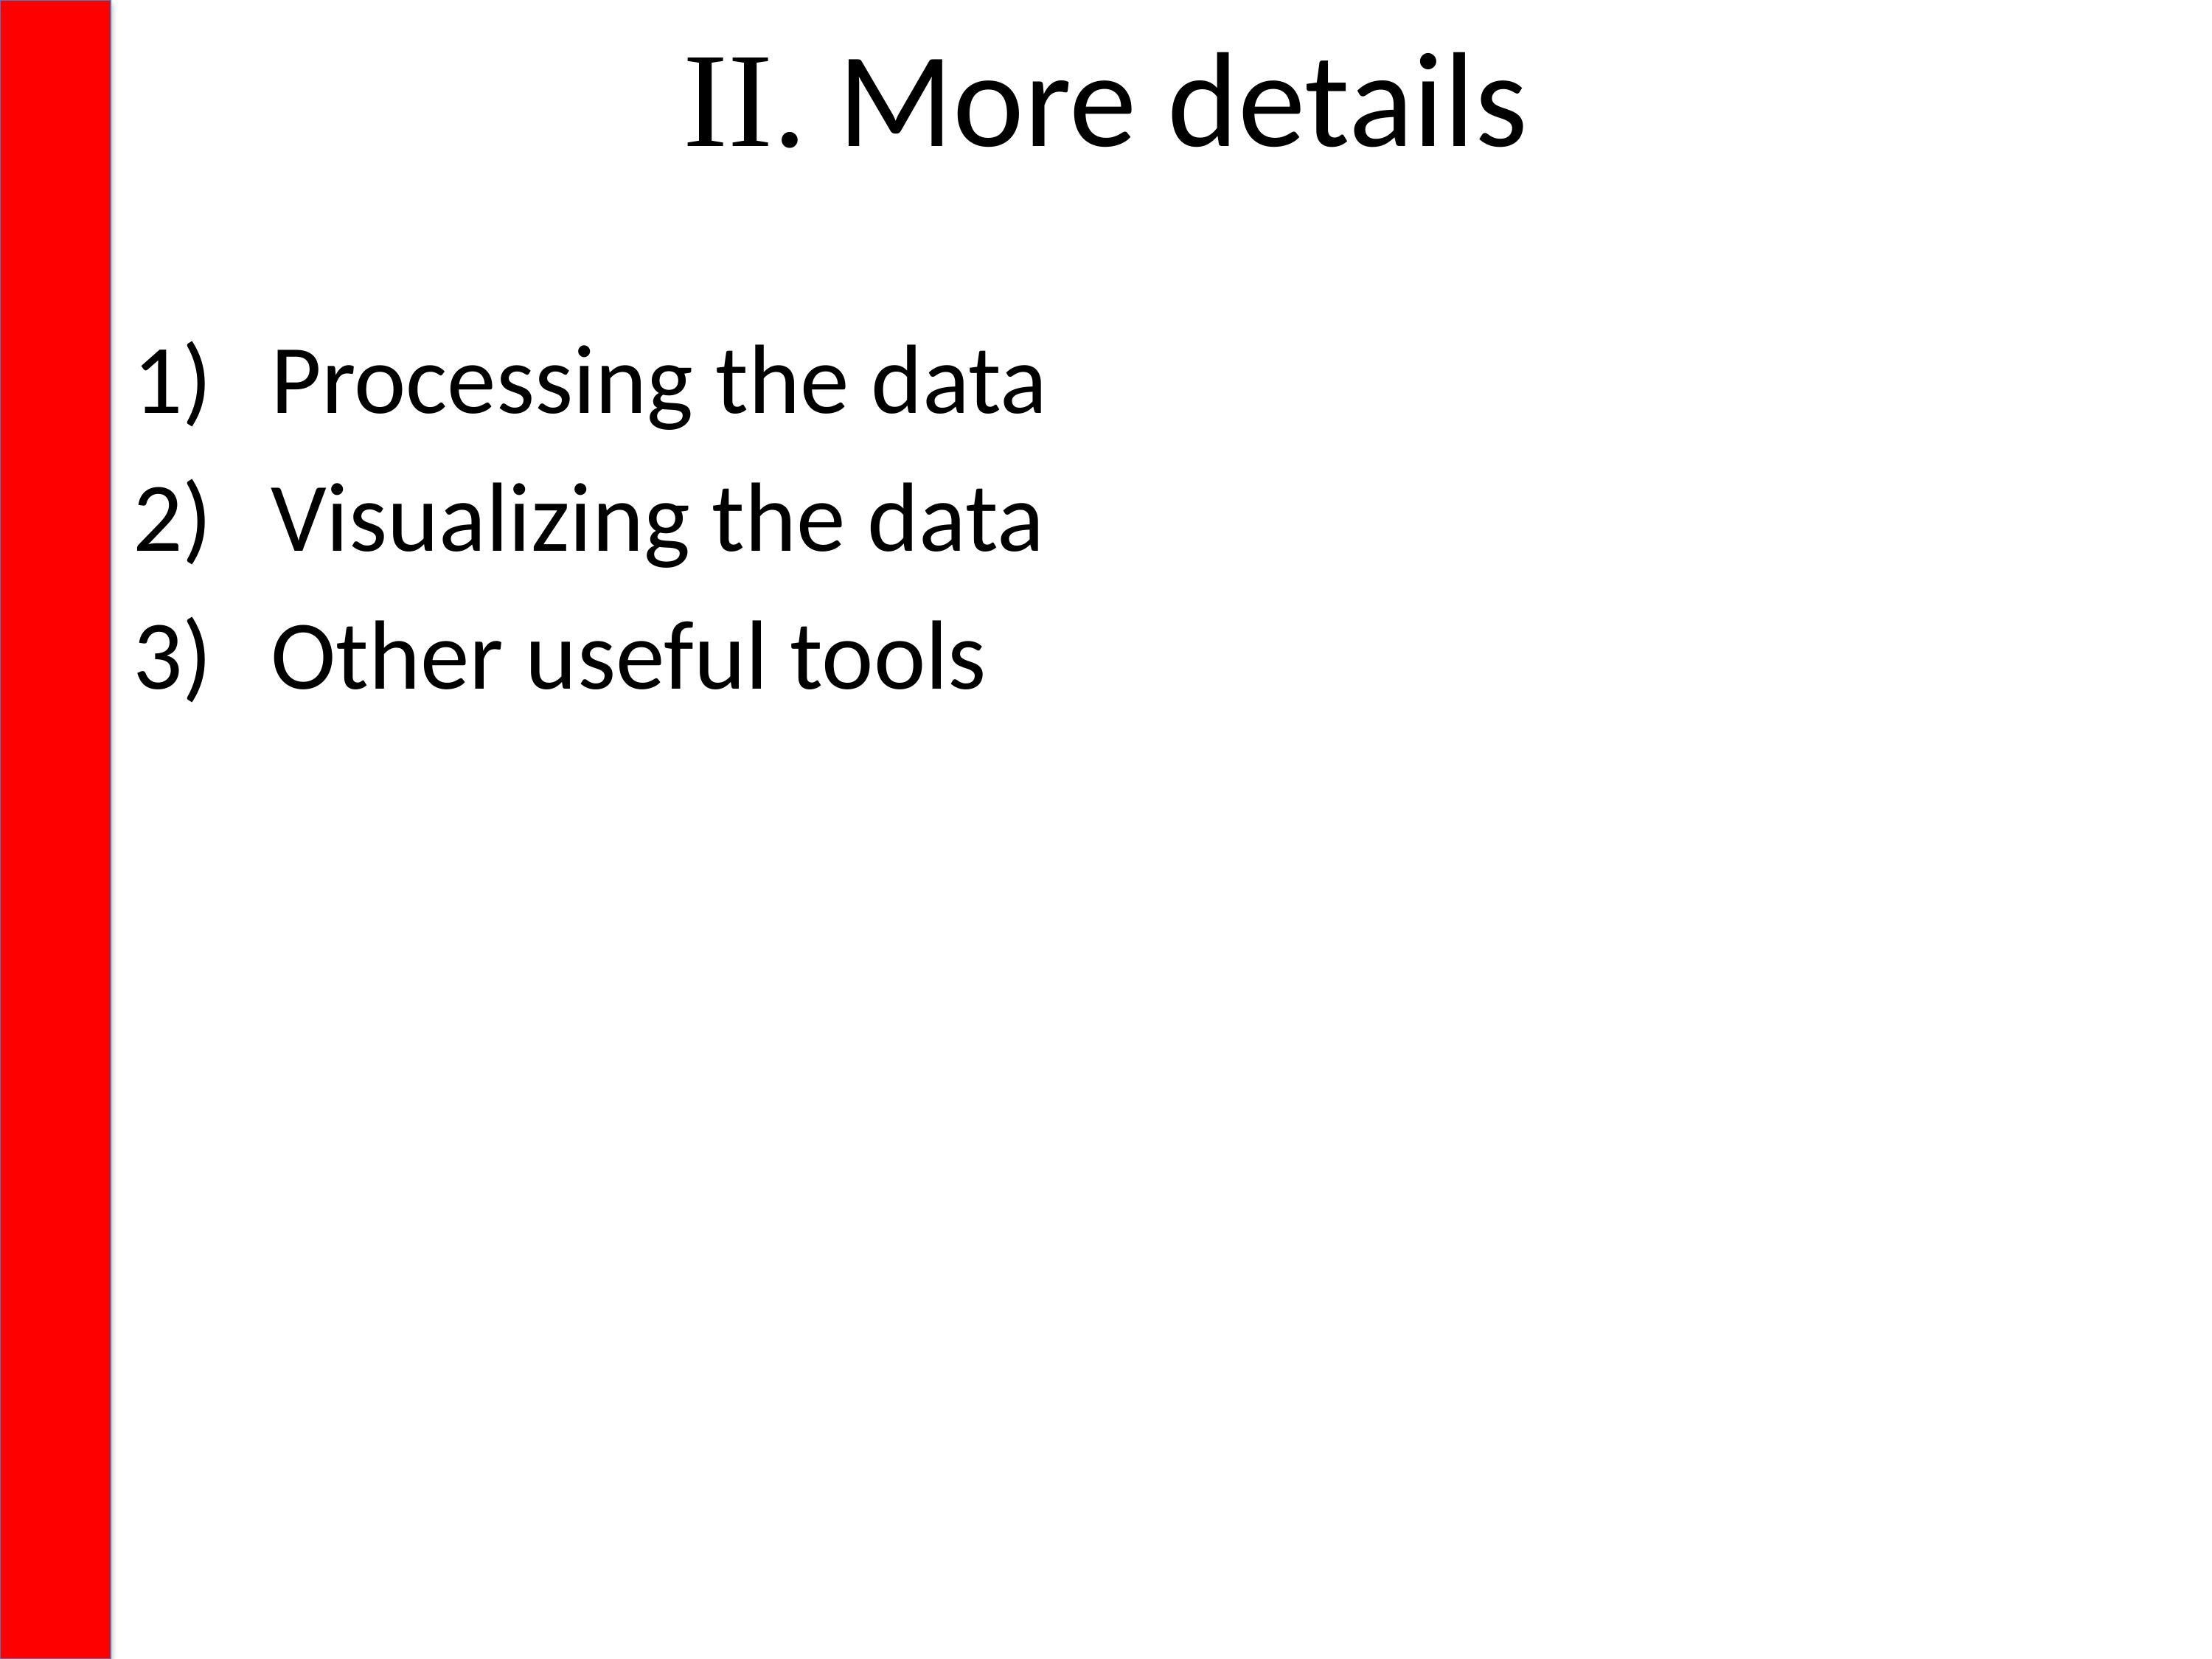

# II. More details
Processing the data
Visualizing the data
Other useful tools